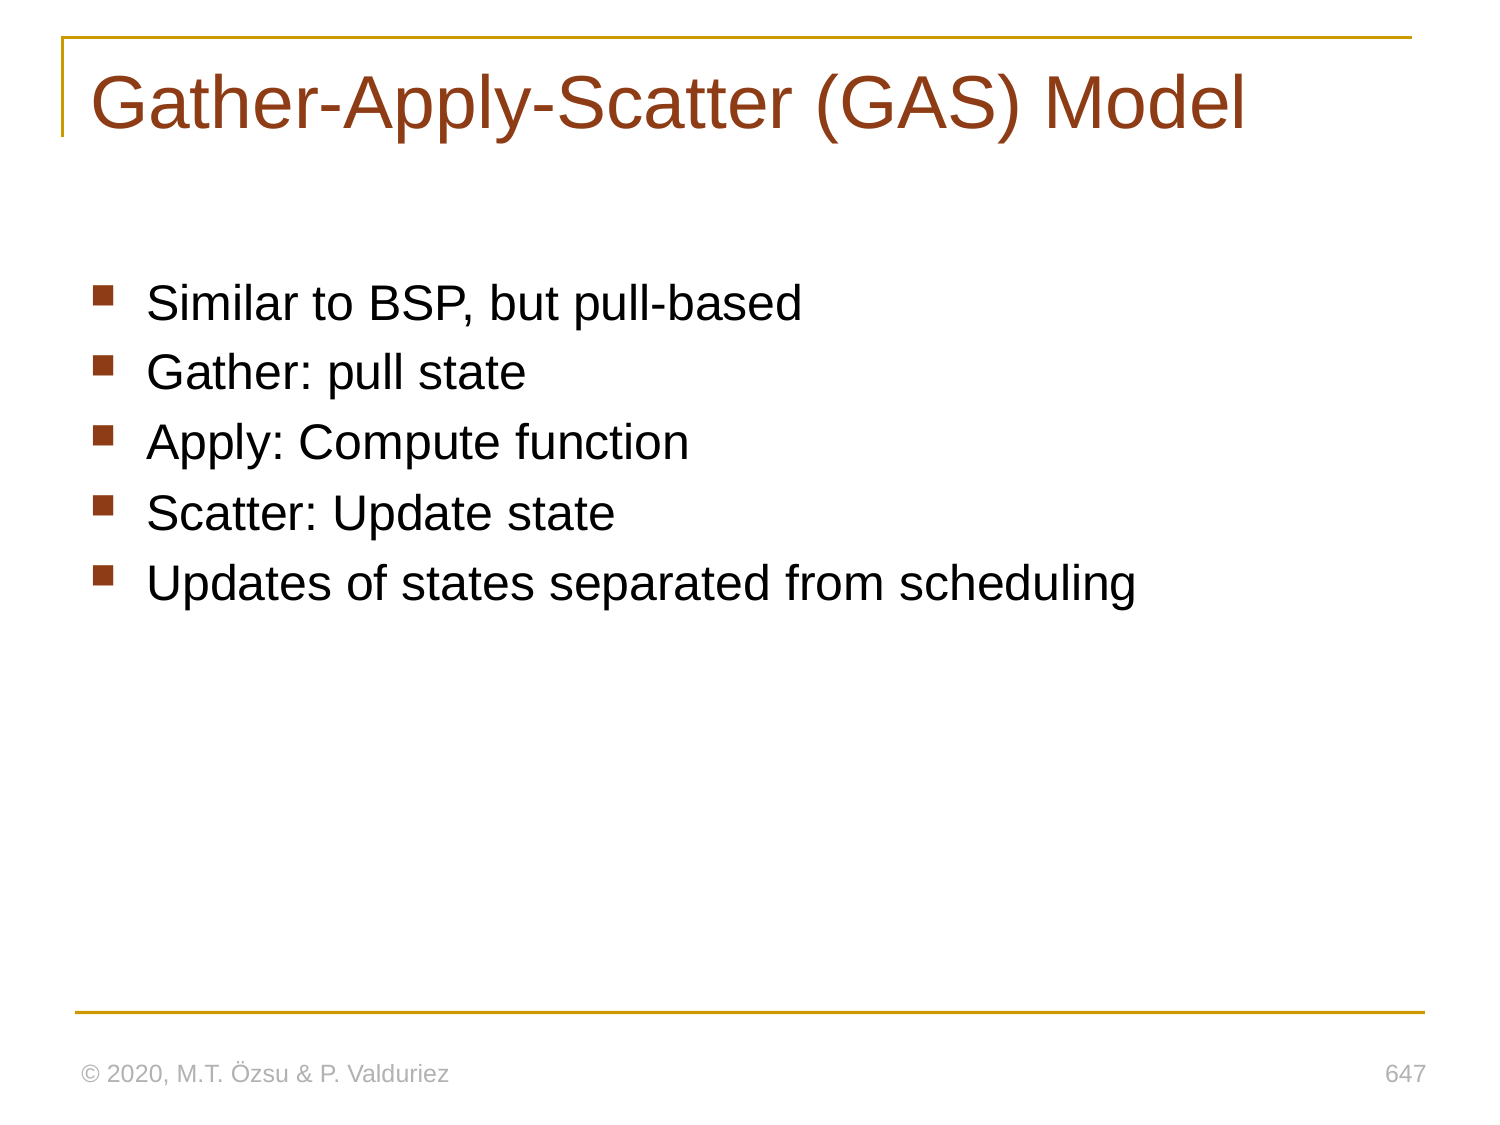

# Gather-Apply-Scatter (GAS) Model
Similar to BSP, but pull-based
Gather: pull state
Apply: Compute function
Scatter: Update state
Updates of states separated from scheduling

© 2020, M.T. Özsu & P. Valduriez
647